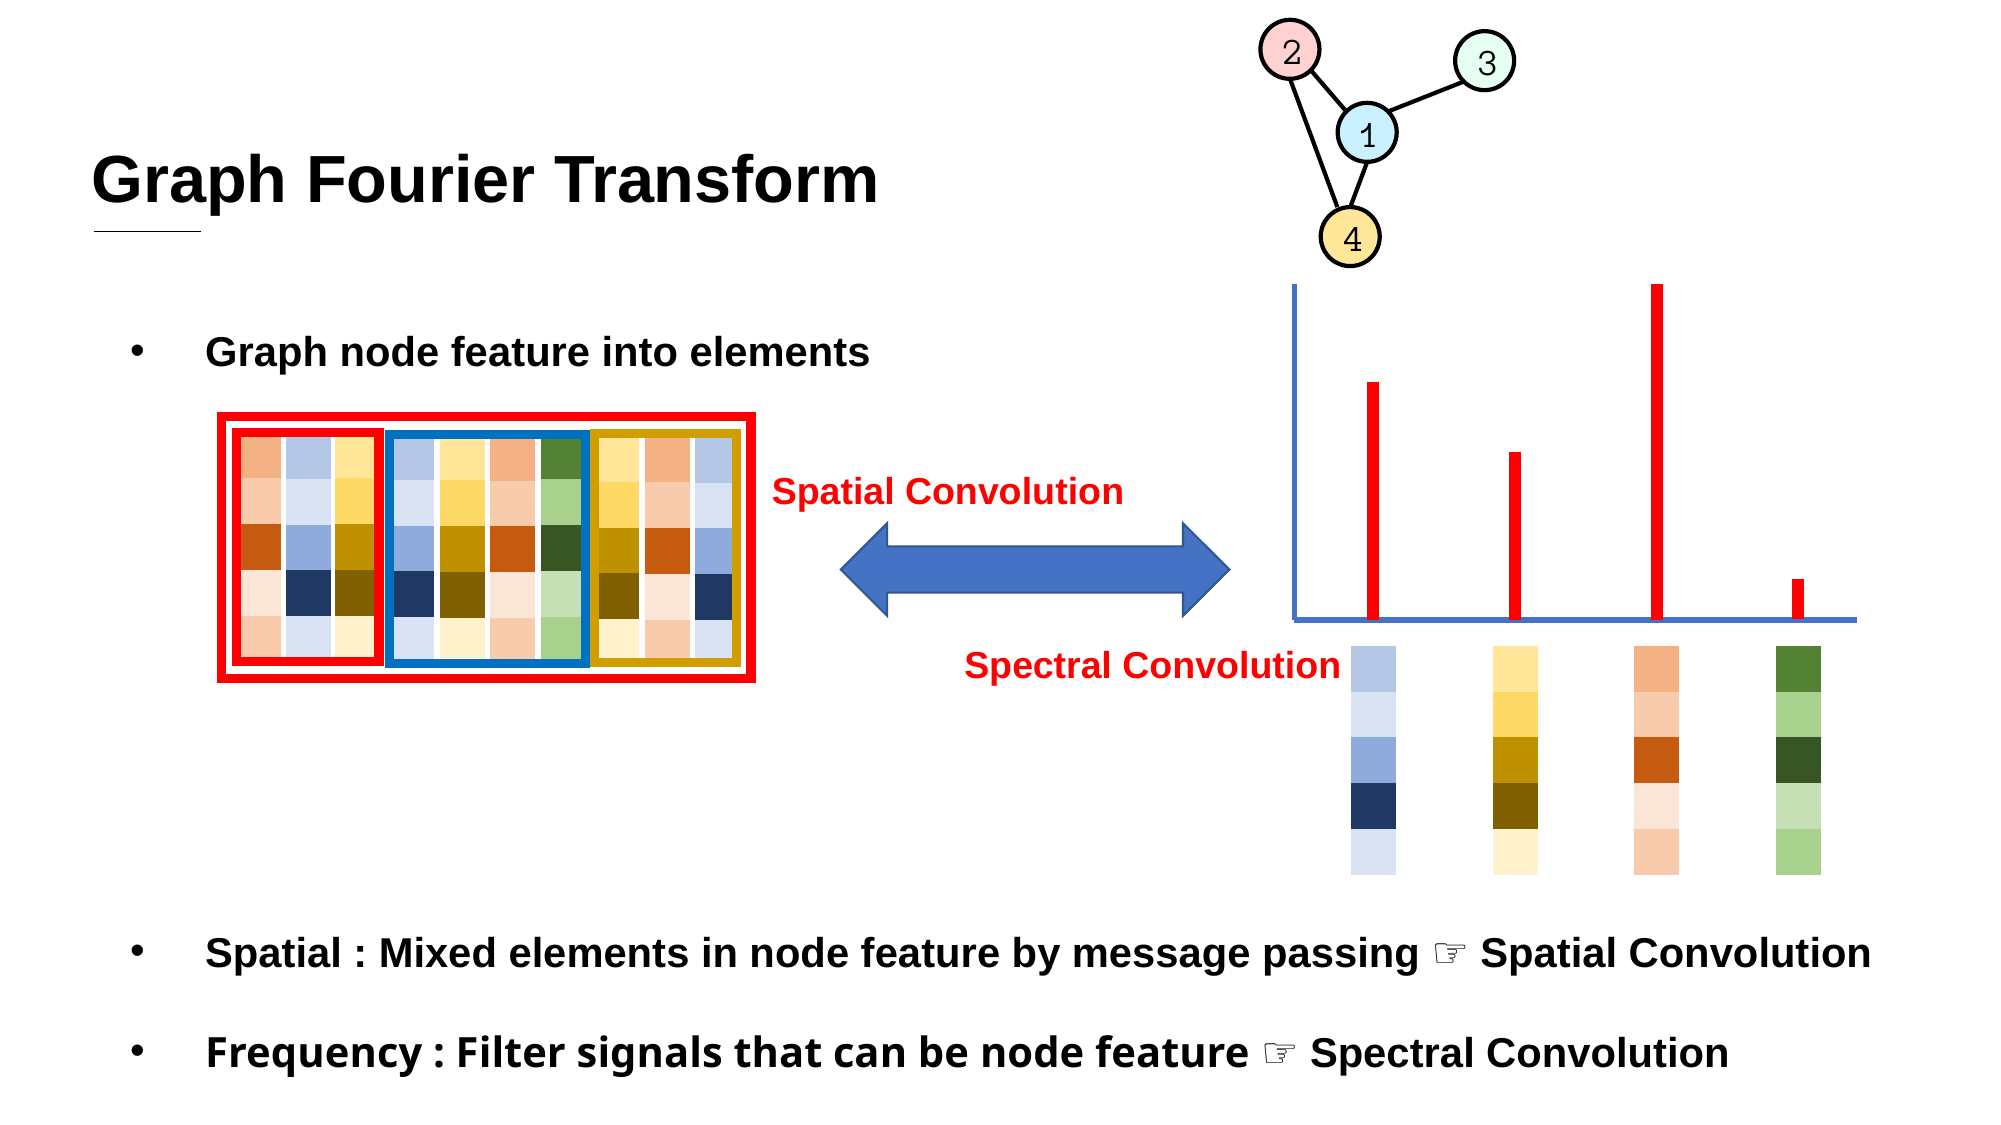

2
3

Graph Fourier Transform
1
4
Graph node feature into elements

Spatial : Mixed elements in node feature by message passing ☞ Spatial Convolution
Frequency : Filter signals that can be node feature ☞ Spectral Convolution

|  |
| --- |
|  |
|  |
|  |
|  |

|  |
| --- |
|  |
|  |
|  |
|  |
|  |
| --- |
|  |
|  |
|  |
|  |
|  |
| --- |
|  |
|  |
|  |
|  |

|  |
| --- |
|  |
|  |
|  |
|  |

|  |
| --- |
|  |
|  |
|  |
|  |
|  |
| --- |
|  |
|  |
|  |
|  |
|  |
| --- |
|  |
|  |
|  |
|  |
|  |
| --- |
|  |
|  |
|  |
|  |
|  |
| --- |
|  |
|  |
|  |
|  |
Spatial Convolution

Spectral Convolution
|  |
| --- |
|  |
|  |
|  |
|  |
|  |
| --- |
|  |
|  |
|  |
|  |
|  |
| --- |
|  |
|  |
|  |
|  |
|  |
| --- |
|  |
|  |
|  |
|  |